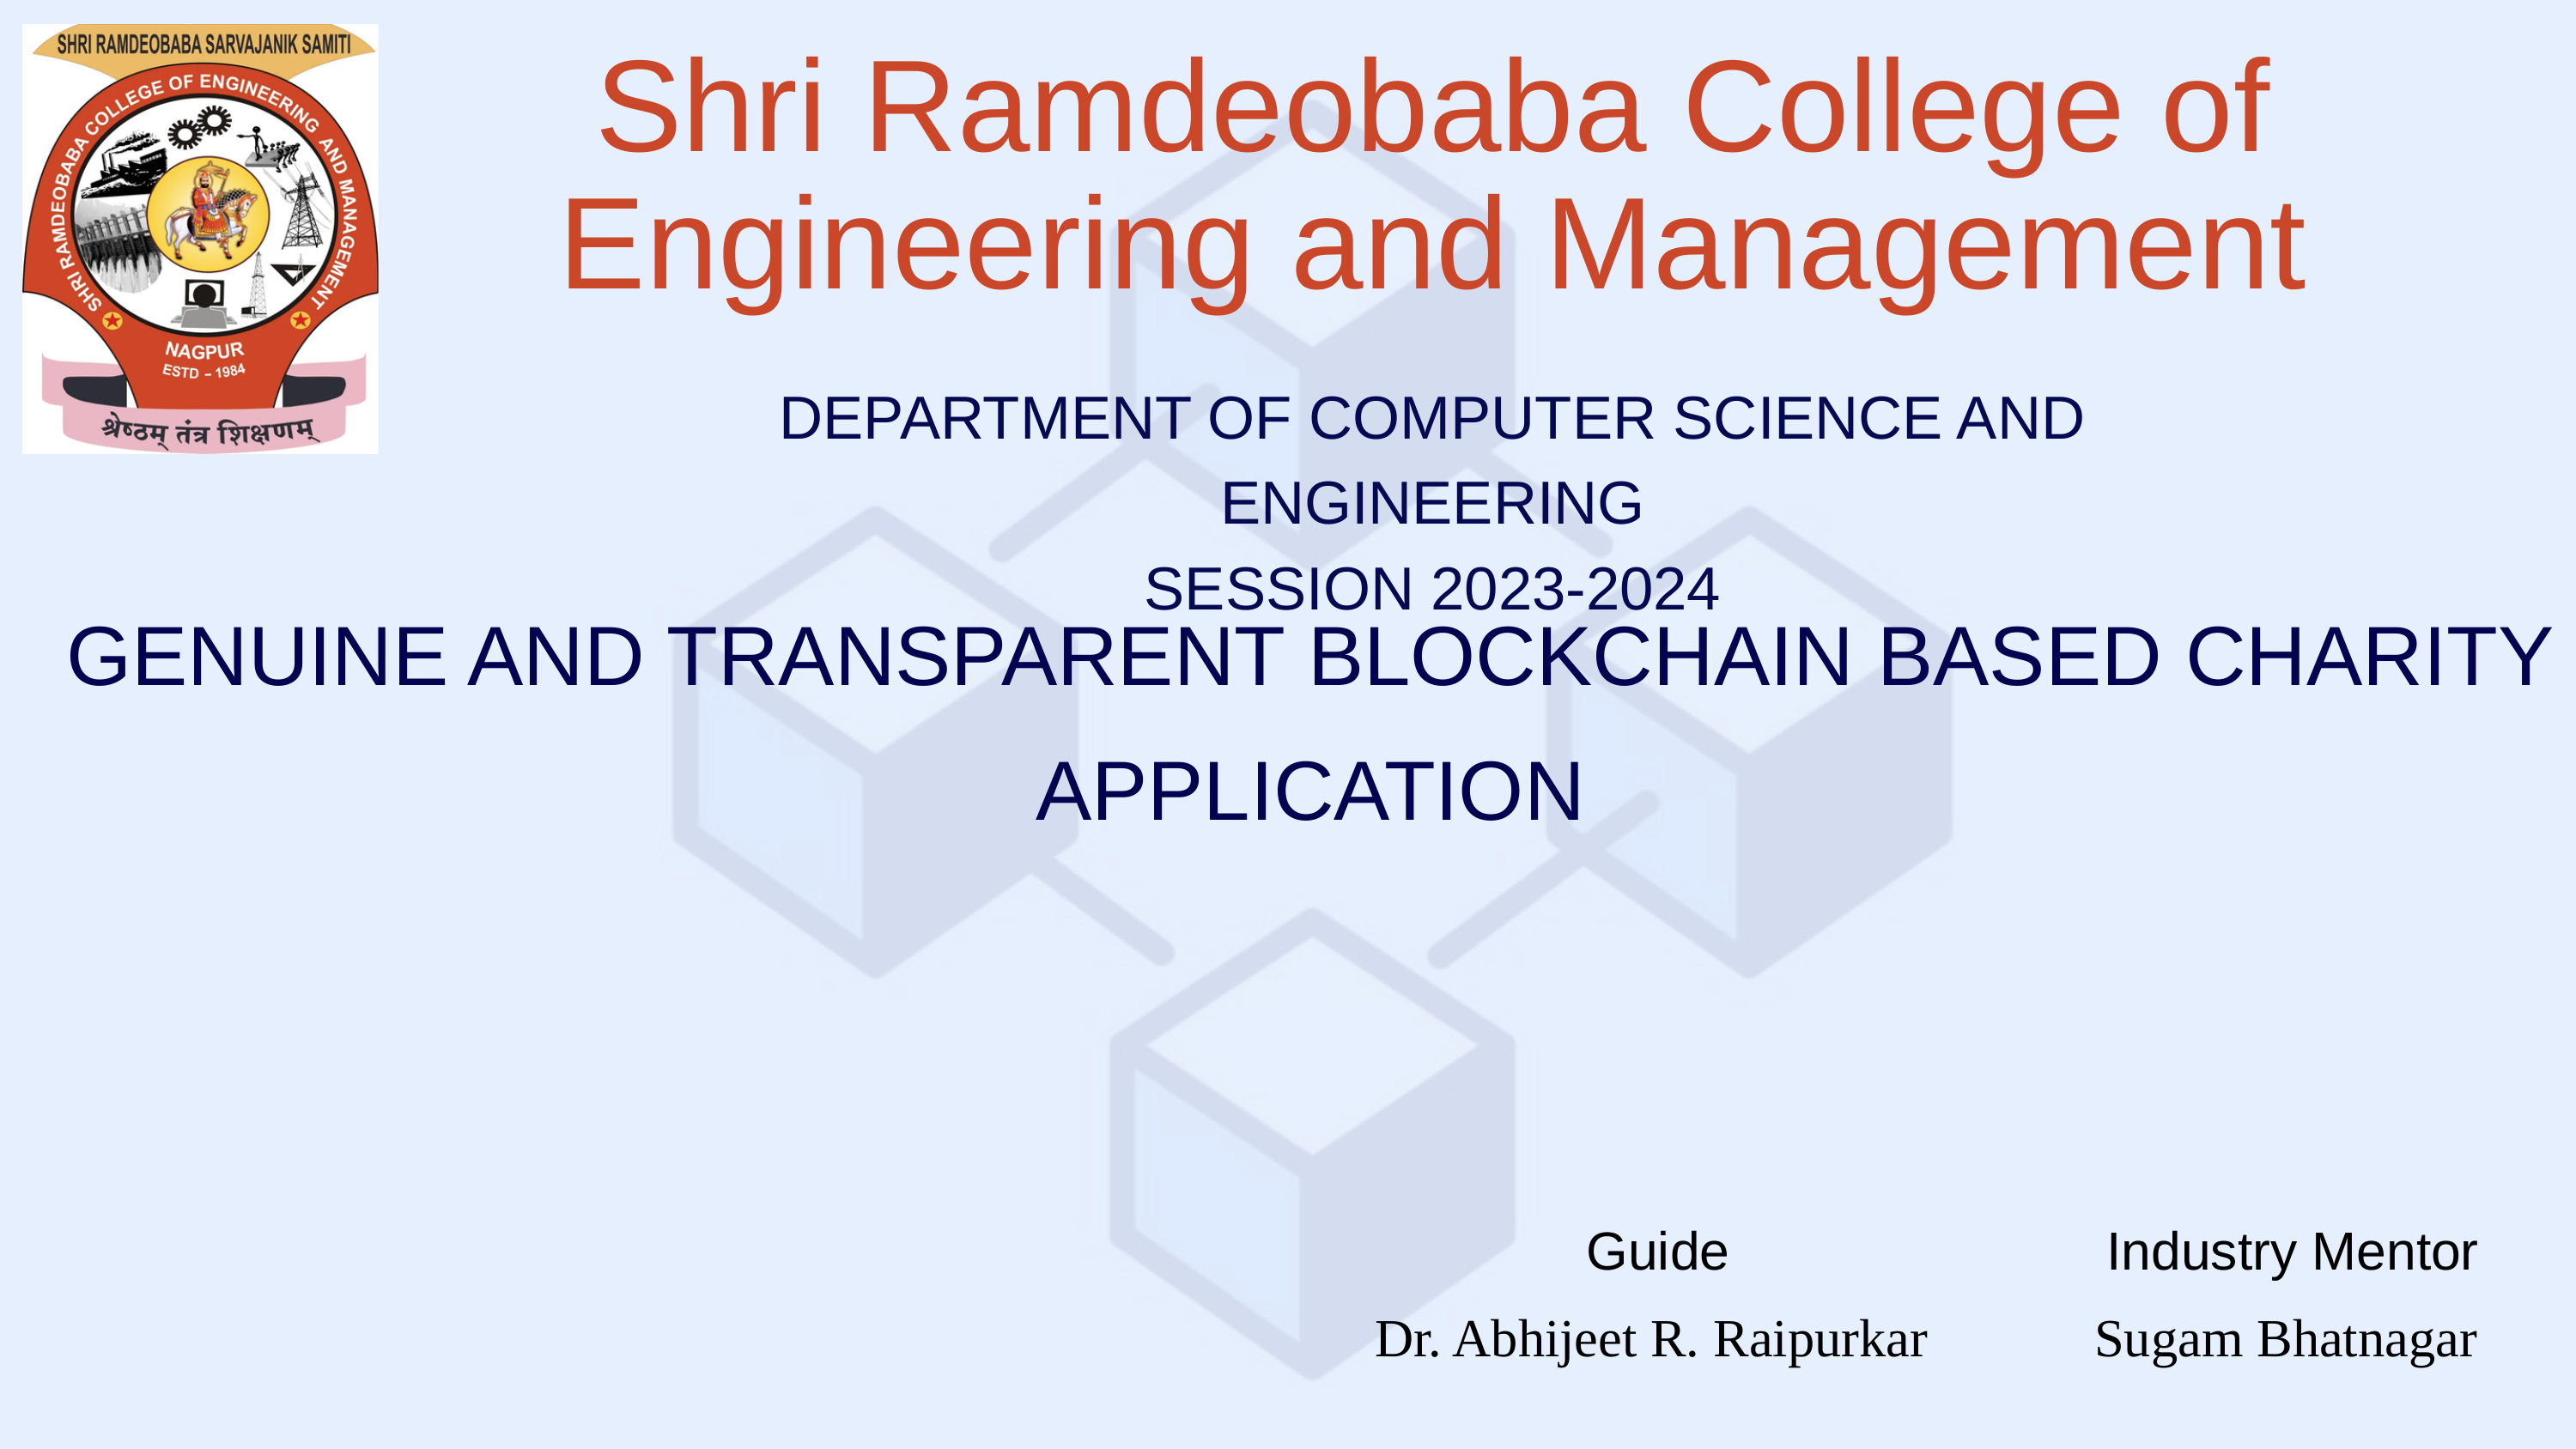

Shri Ramdeobaba College of Engineering and Management
DEPARTMENT OF COMPUTER SCIENCE AND ENGINEERING
SESSION 2023-2024
GENUINE AND TRANSPARENT BLOCKCHAIN BASED CHARITY APPLICATION

Industry Mentor
Sugam Bhatnagar

Guide
Dr. Abhijeet R. Raipurkar